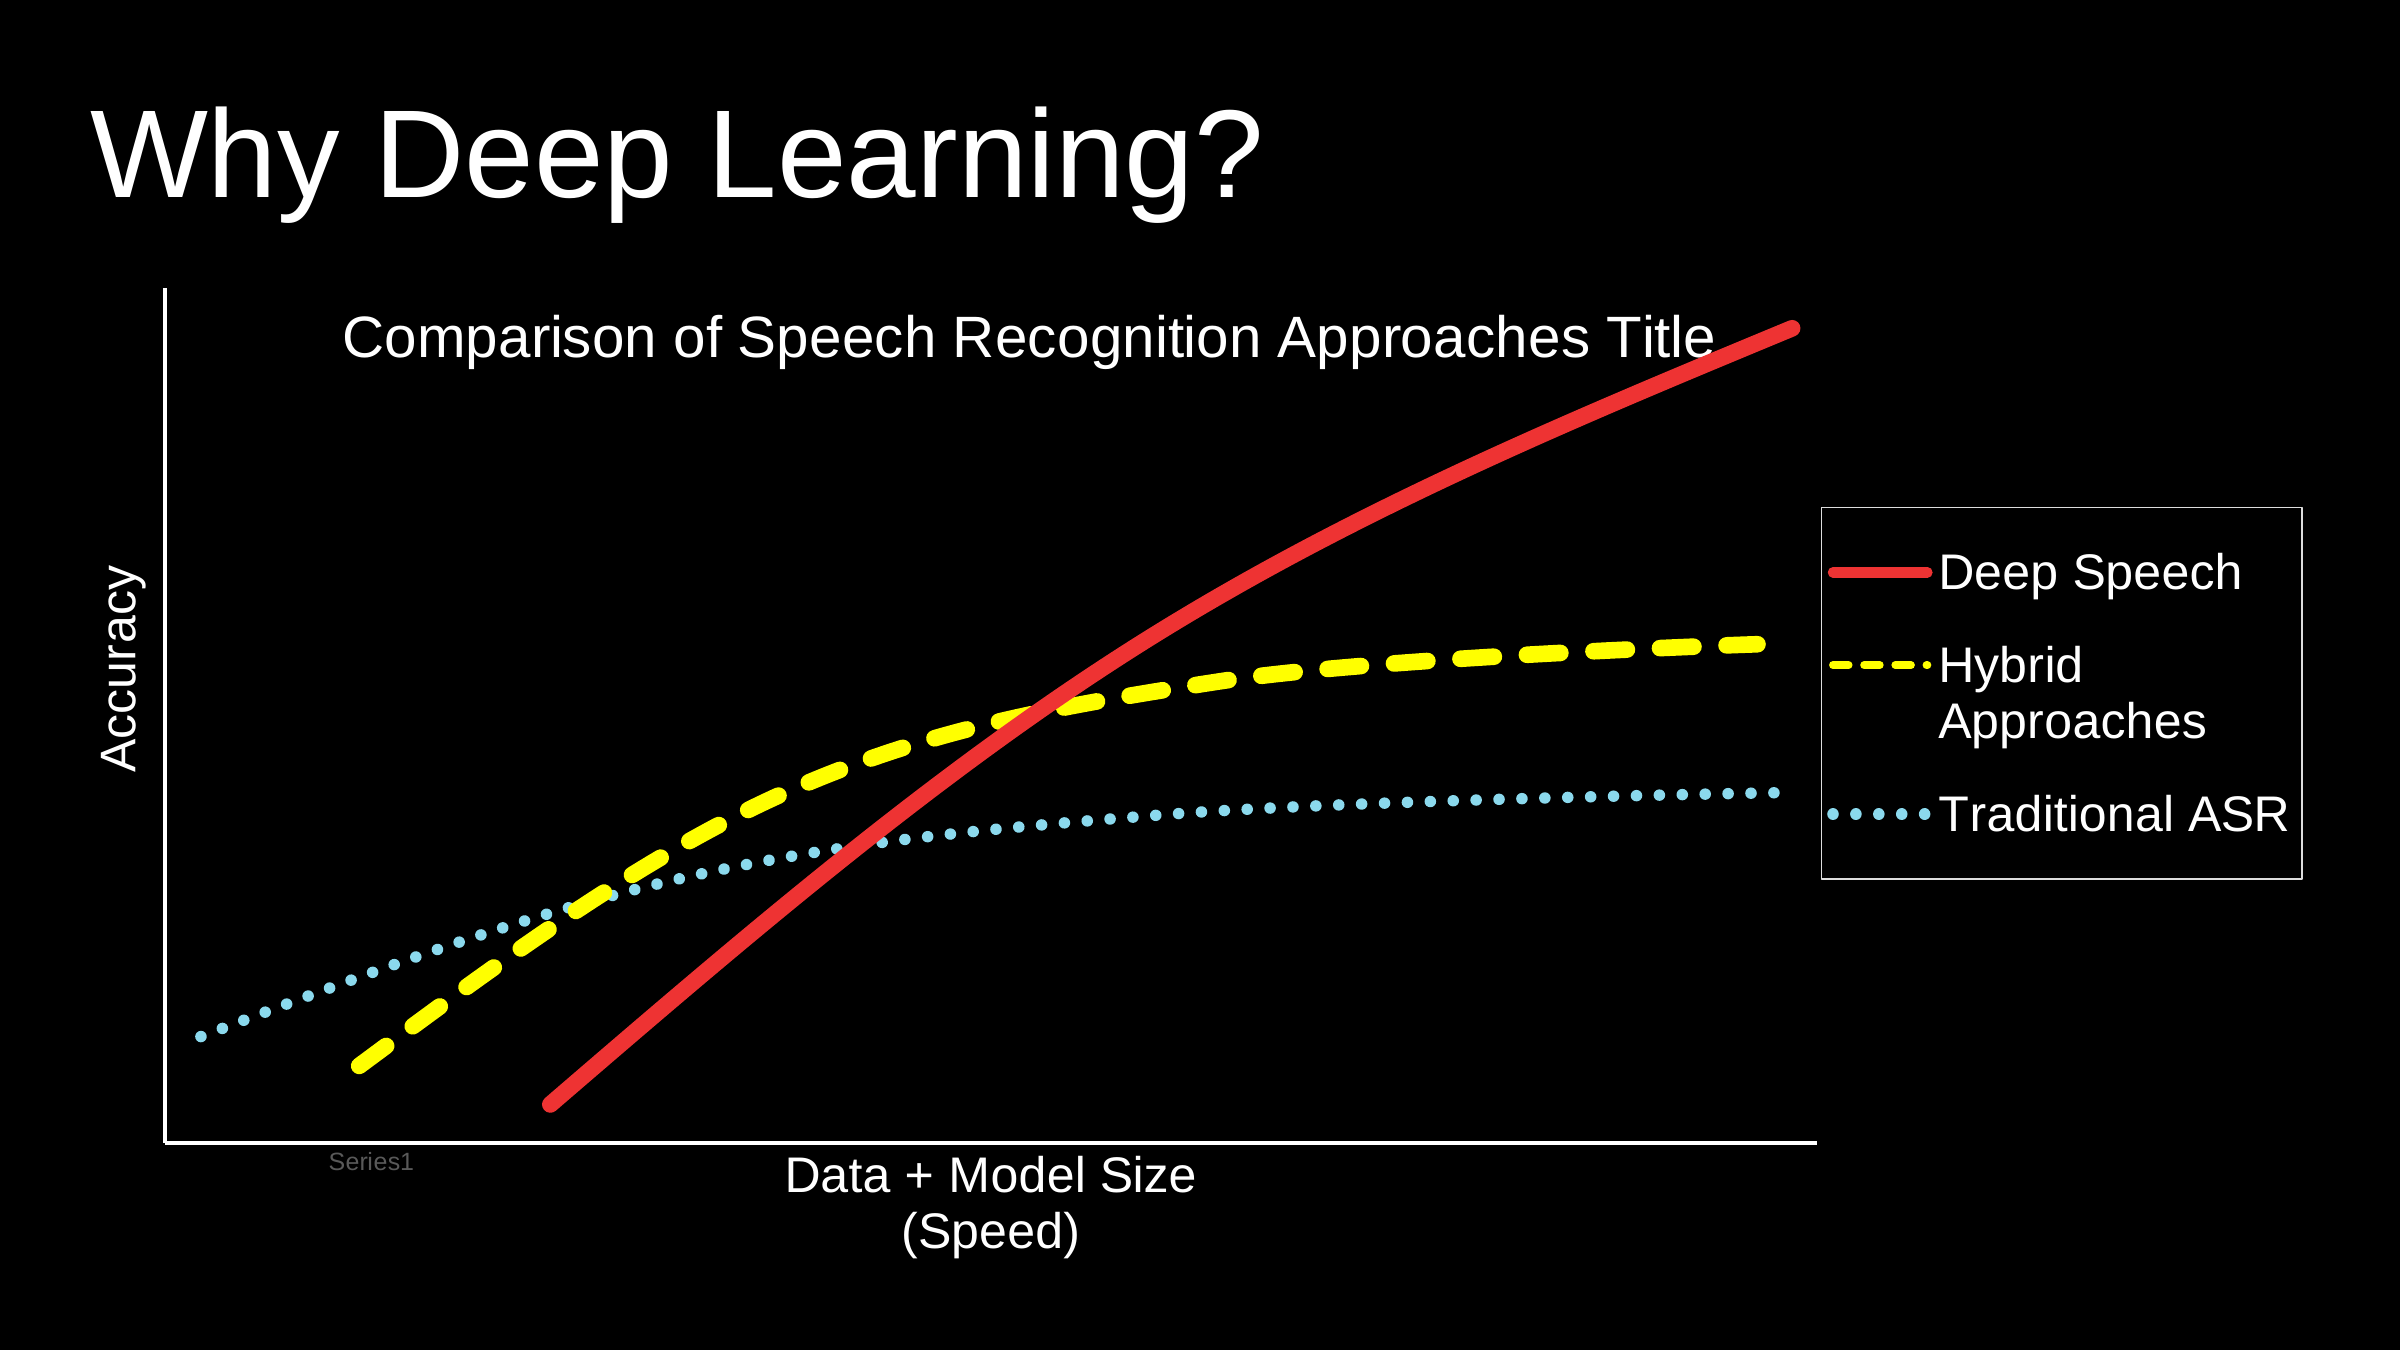

# Why Deep Learning?

### Chart: Comparison of Speech Recognition Approaches Title

| Category | Deep Speech | Hybrid Approaches | Traditional ASR |
|---|---|---|---|
|  | None | None | None |
|  | None | None | None |
|  | None | None | None |
|  | None | None | None |